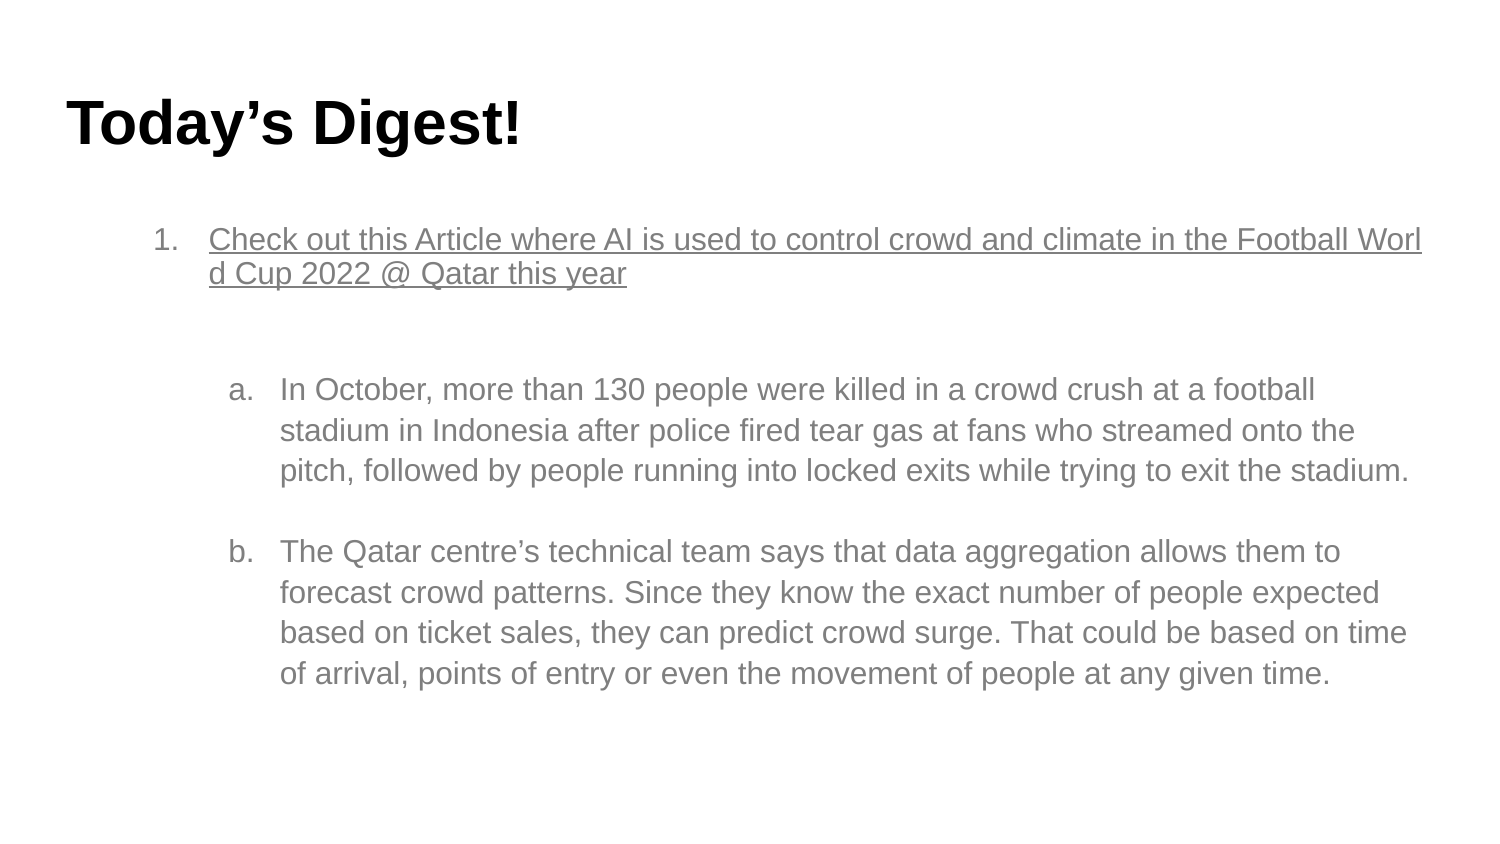

# Today’s Digest!

Check out this Article where AI is used to control crowd and climate in the Football World Cup 2022 @ Qatar this year
In October, more than 130 people were killed in a crowd crush at a football stadium in Indonesia after police fired tear gas at fans who streamed onto the pitch, followed by people running into locked exits while trying to exit the stadium.
The Qatar centre’s technical team says that data aggregation allows them to forecast crowd patterns. Since they know the exact number of people expected based on ticket sales, they can predict crowd surge. That could be based on time of arrival, points of entry or even the movement of people at any given time.